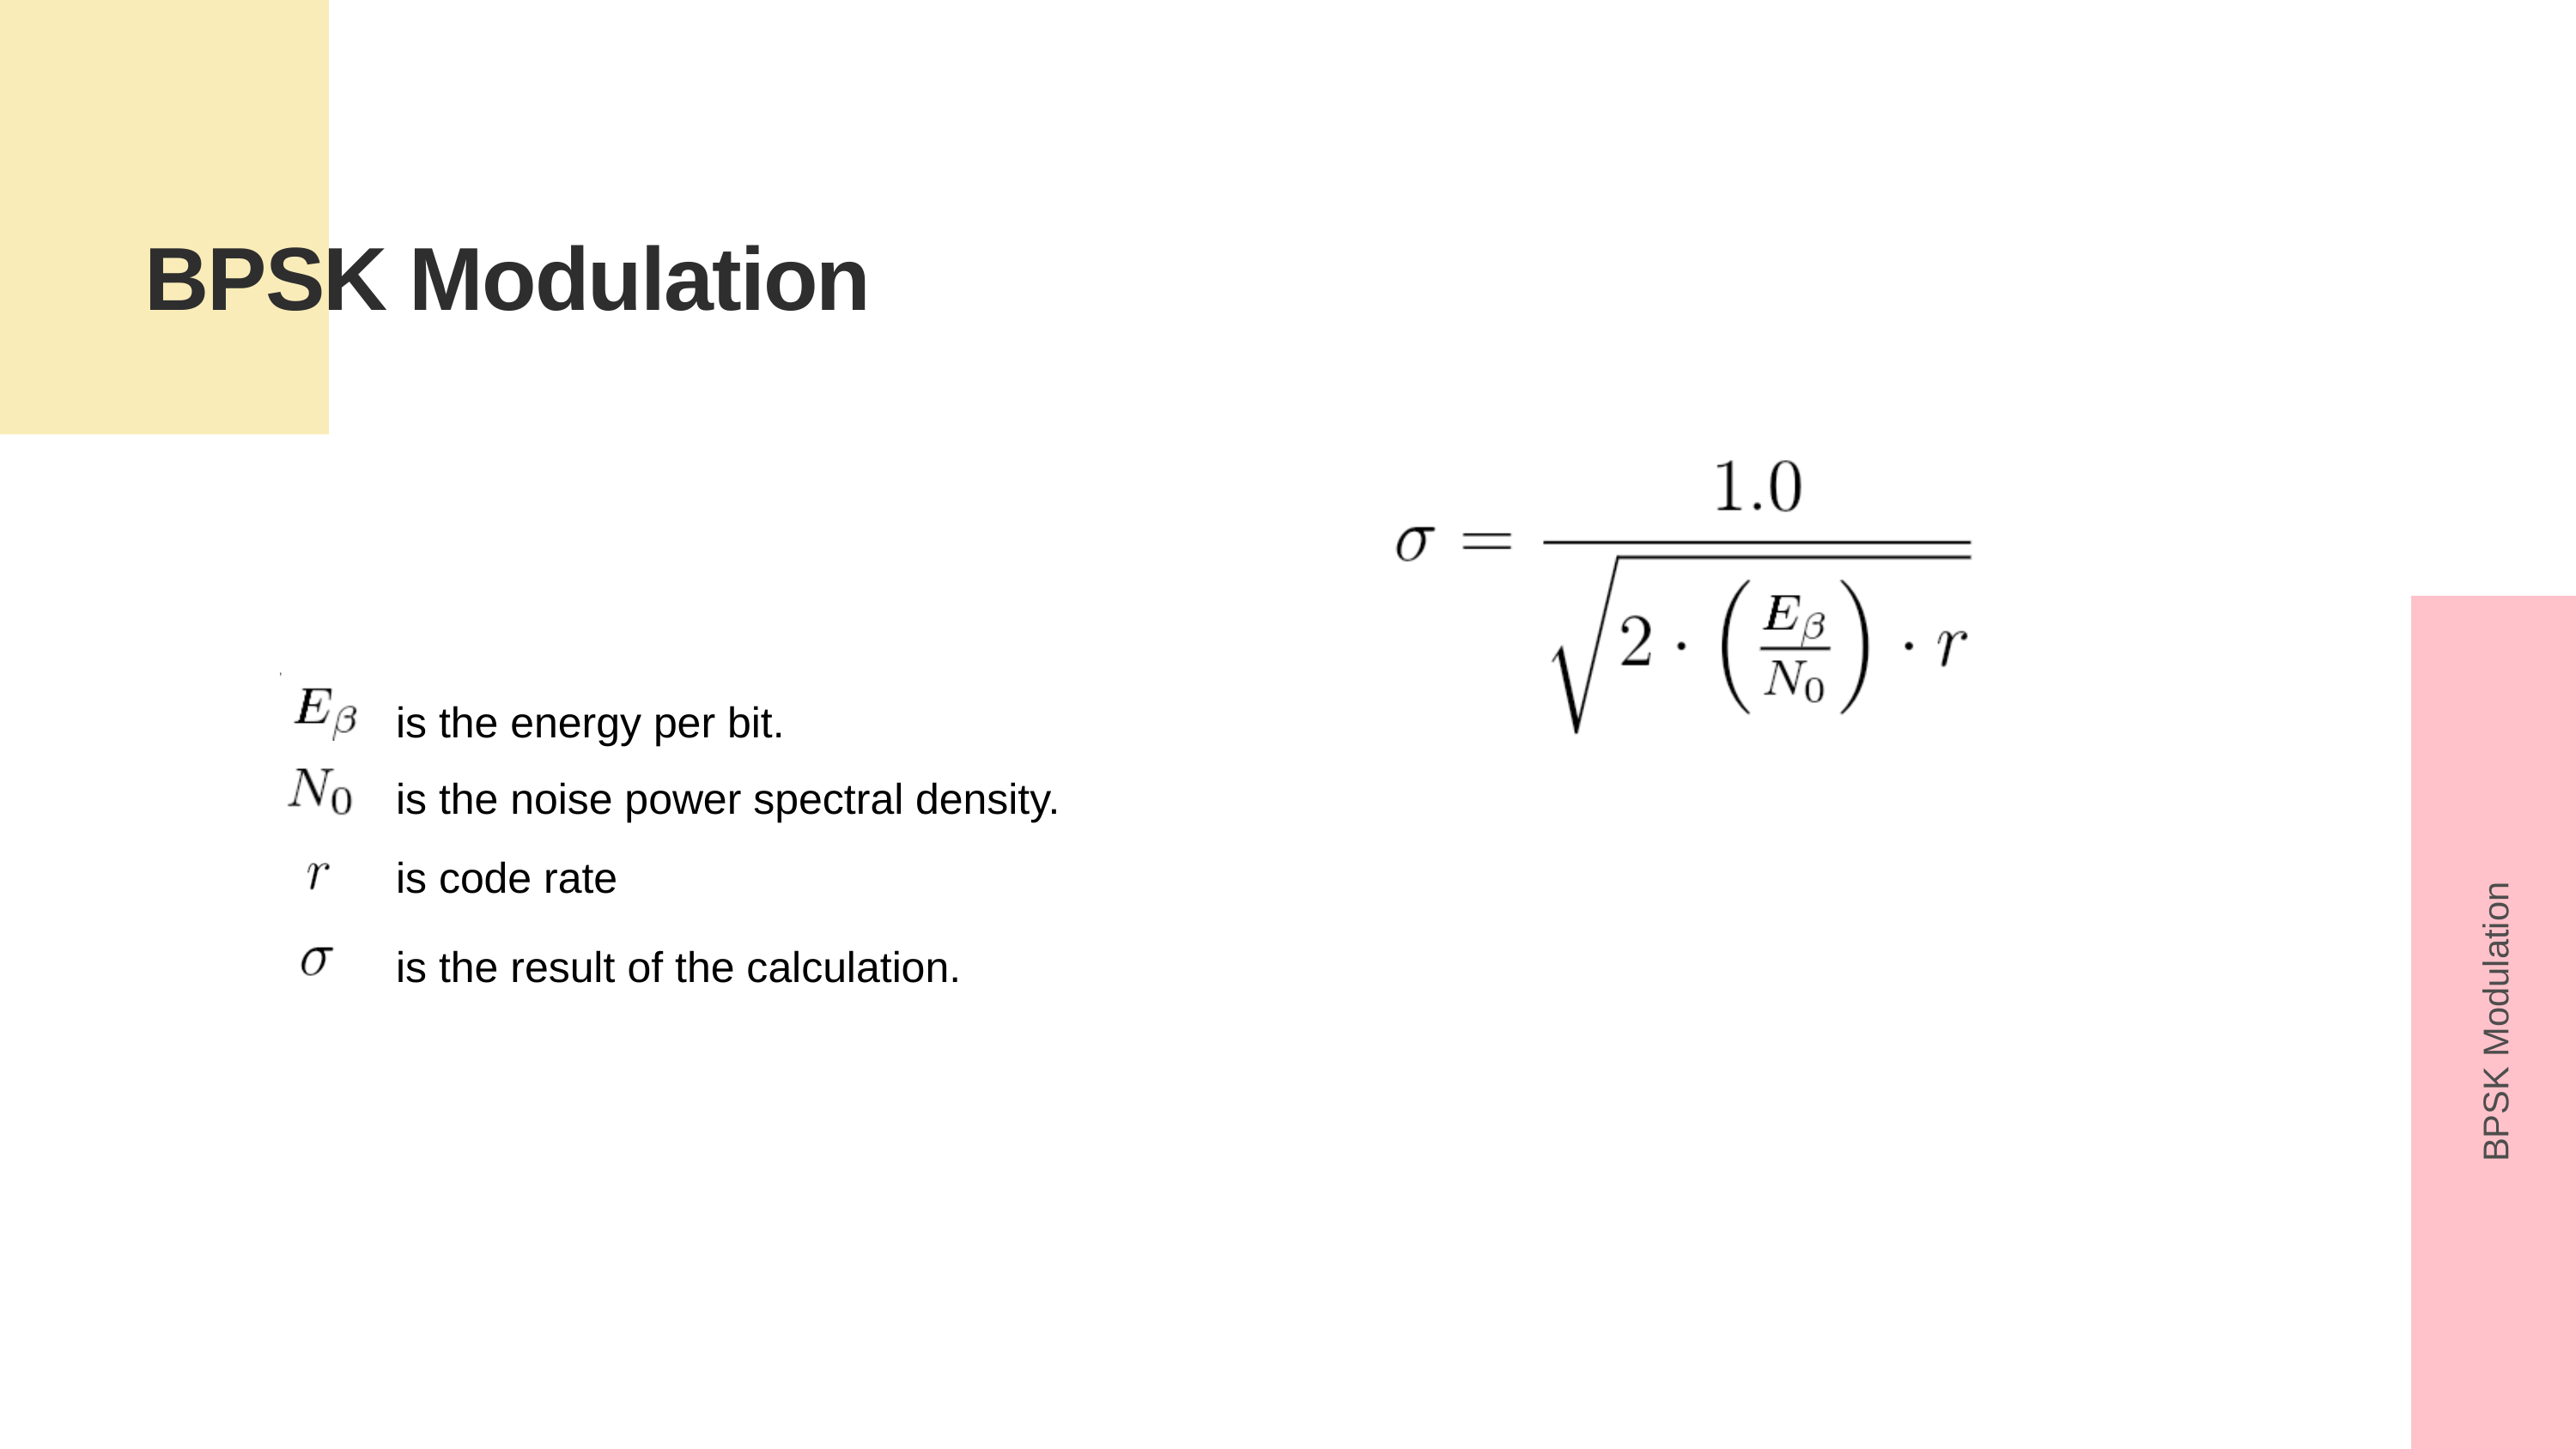

BPSK Modulation

is the energy per bit.

is the noise power spectral density.

is code rate

is the result of the calculation.
BPSK Modulation